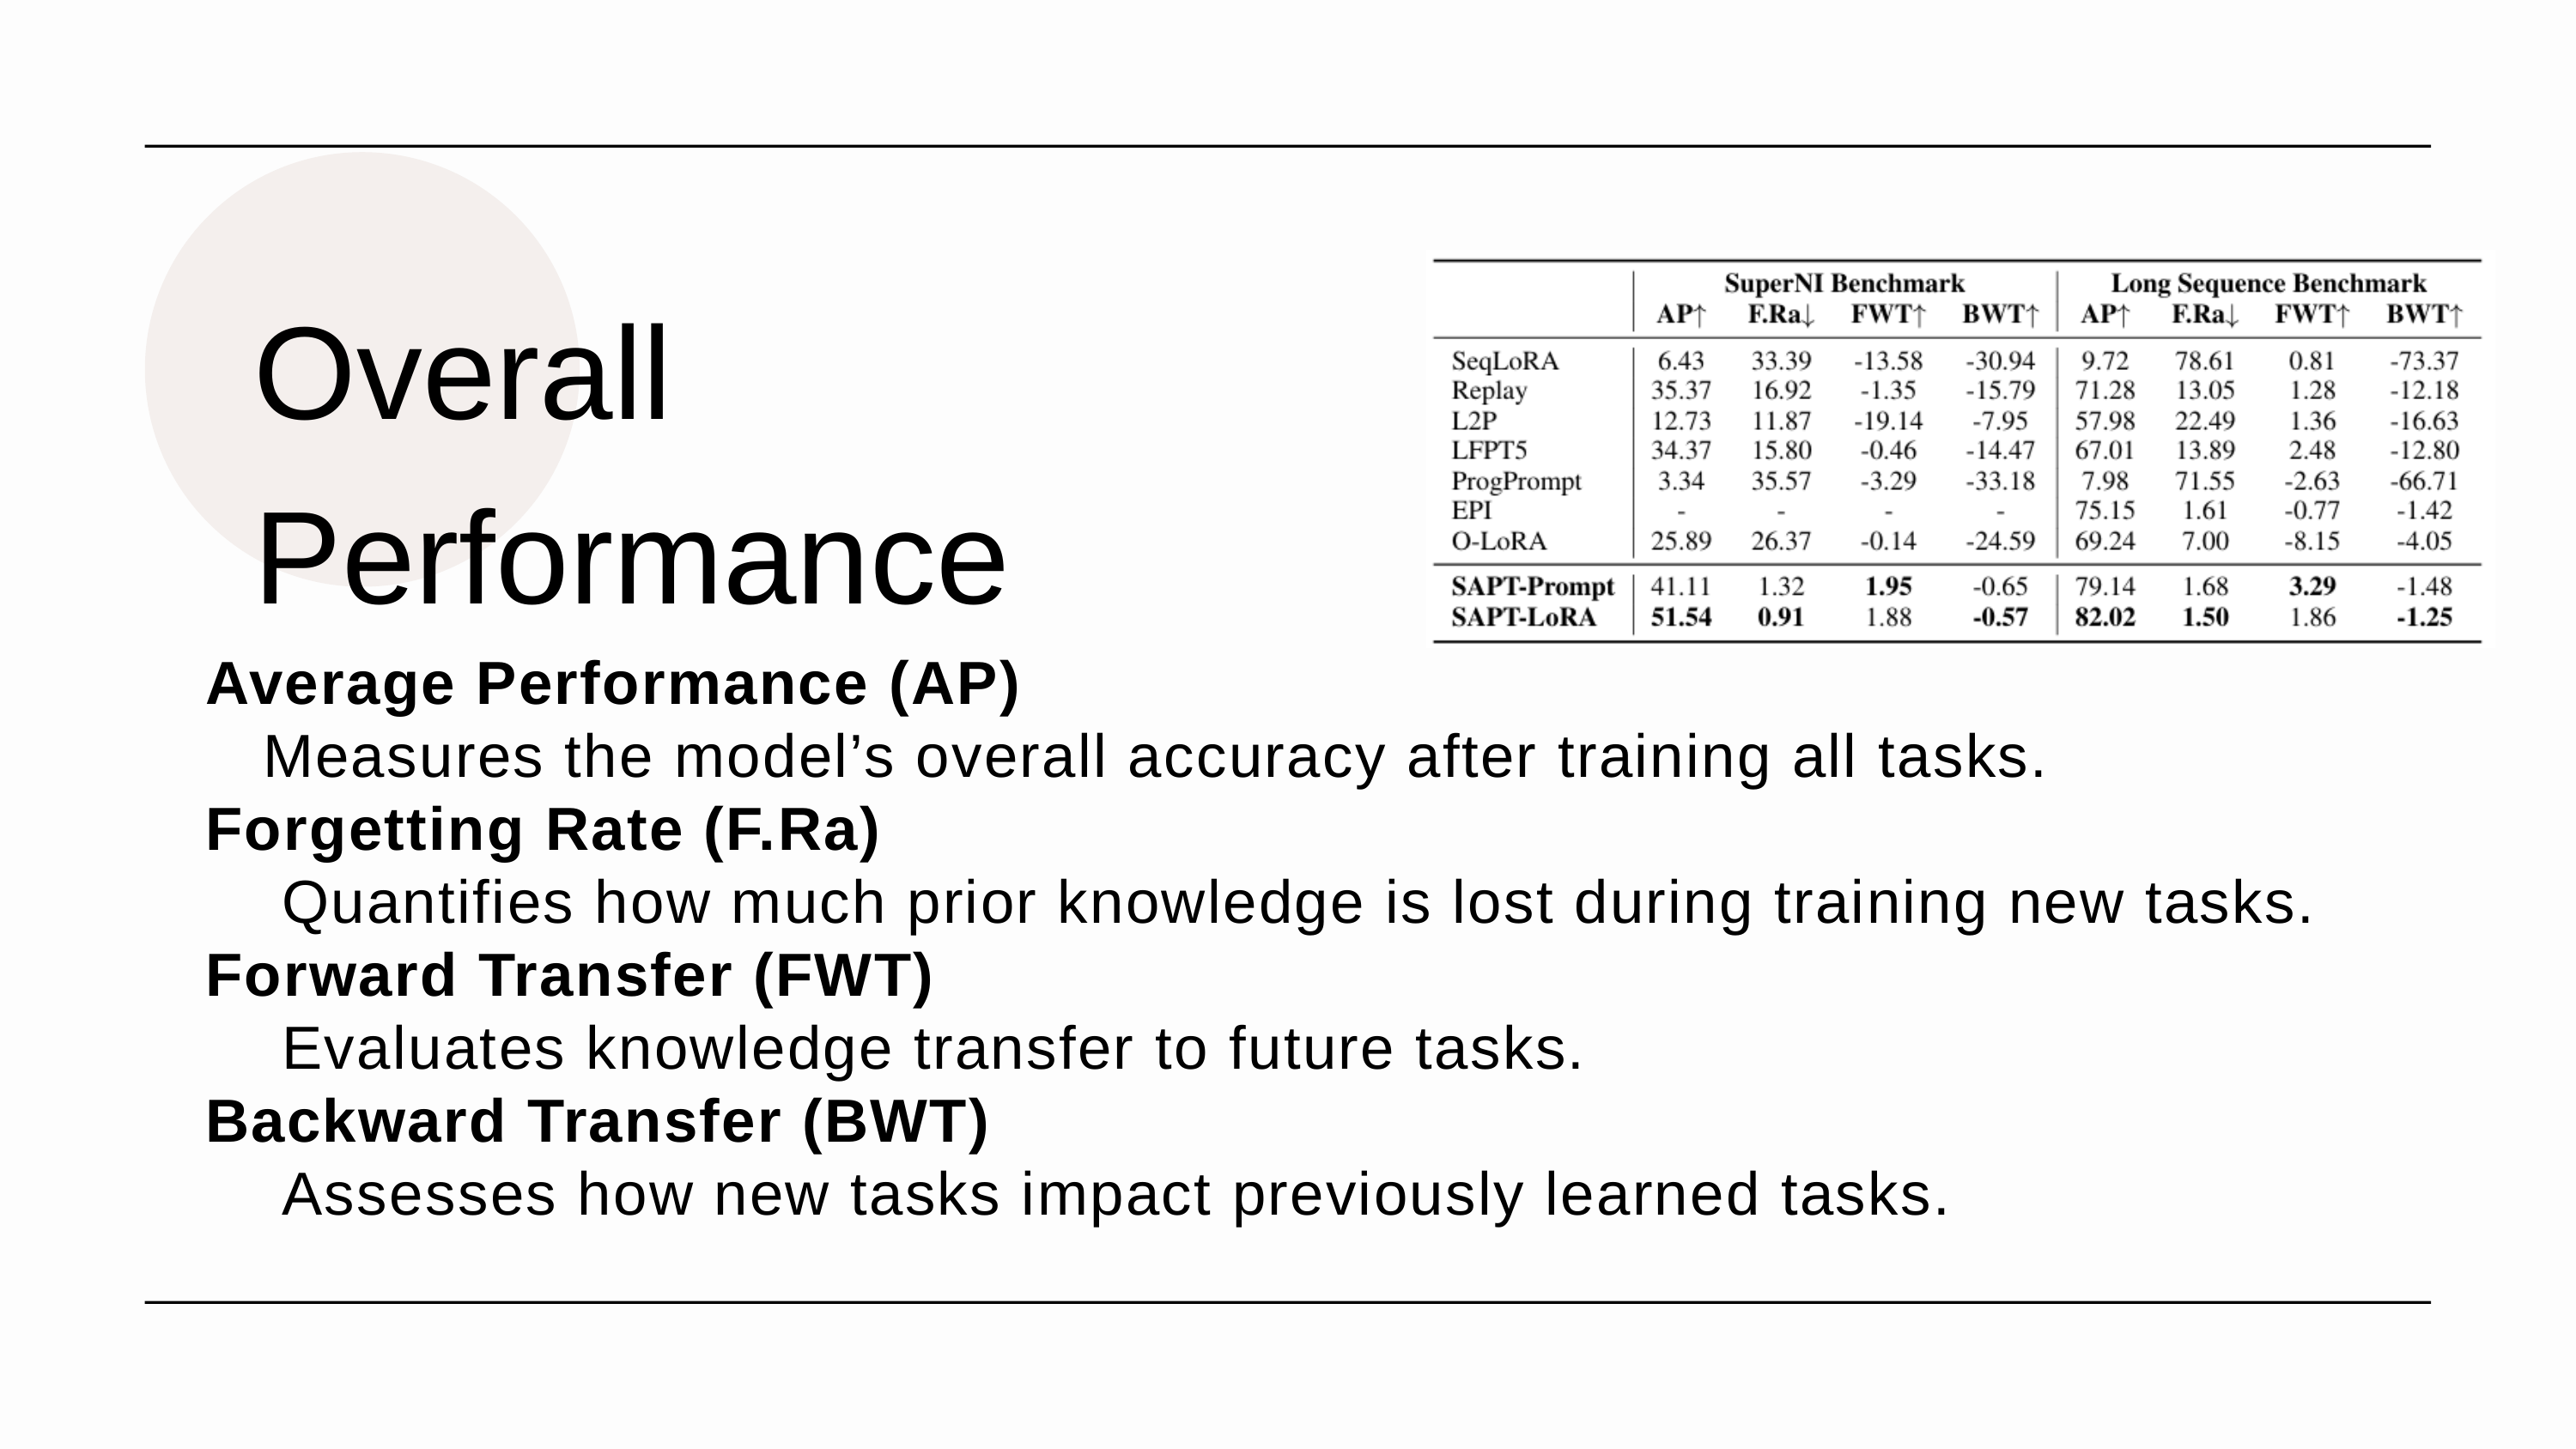

Overall Performance
Average Performance (AP)
   Measures the model’s overall accuracy after training all tasks.
Forgetting Rate (F.Ra)
    Quantifies how much prior knowledge is lost during training new tasks.
Forward Transfer (FWT)
    Evaluates knowledge transfer to future tasks.
Backward Transfer (BWT)
    Assesses how new tasks impact previously learned tasks.